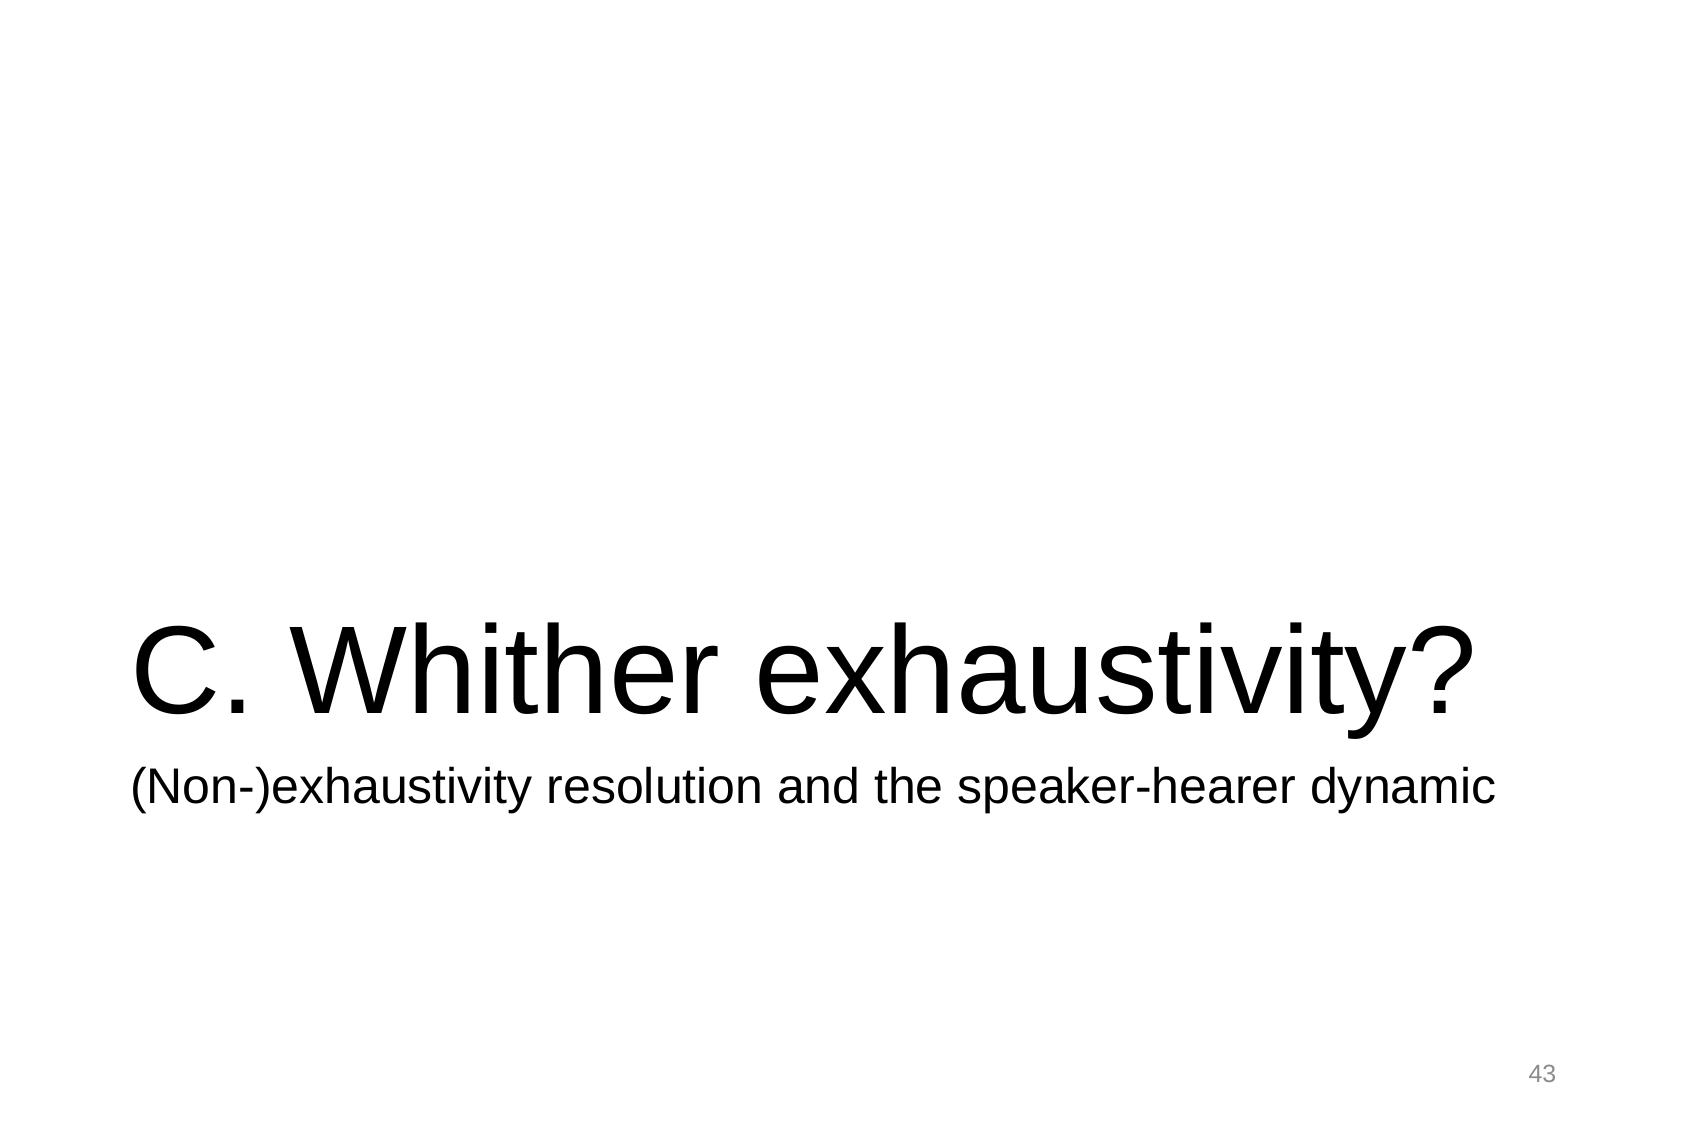

# C. Whither exhaustivity?
(Non-)exhaustivity resolution and the speaker-hearer dynamic
43